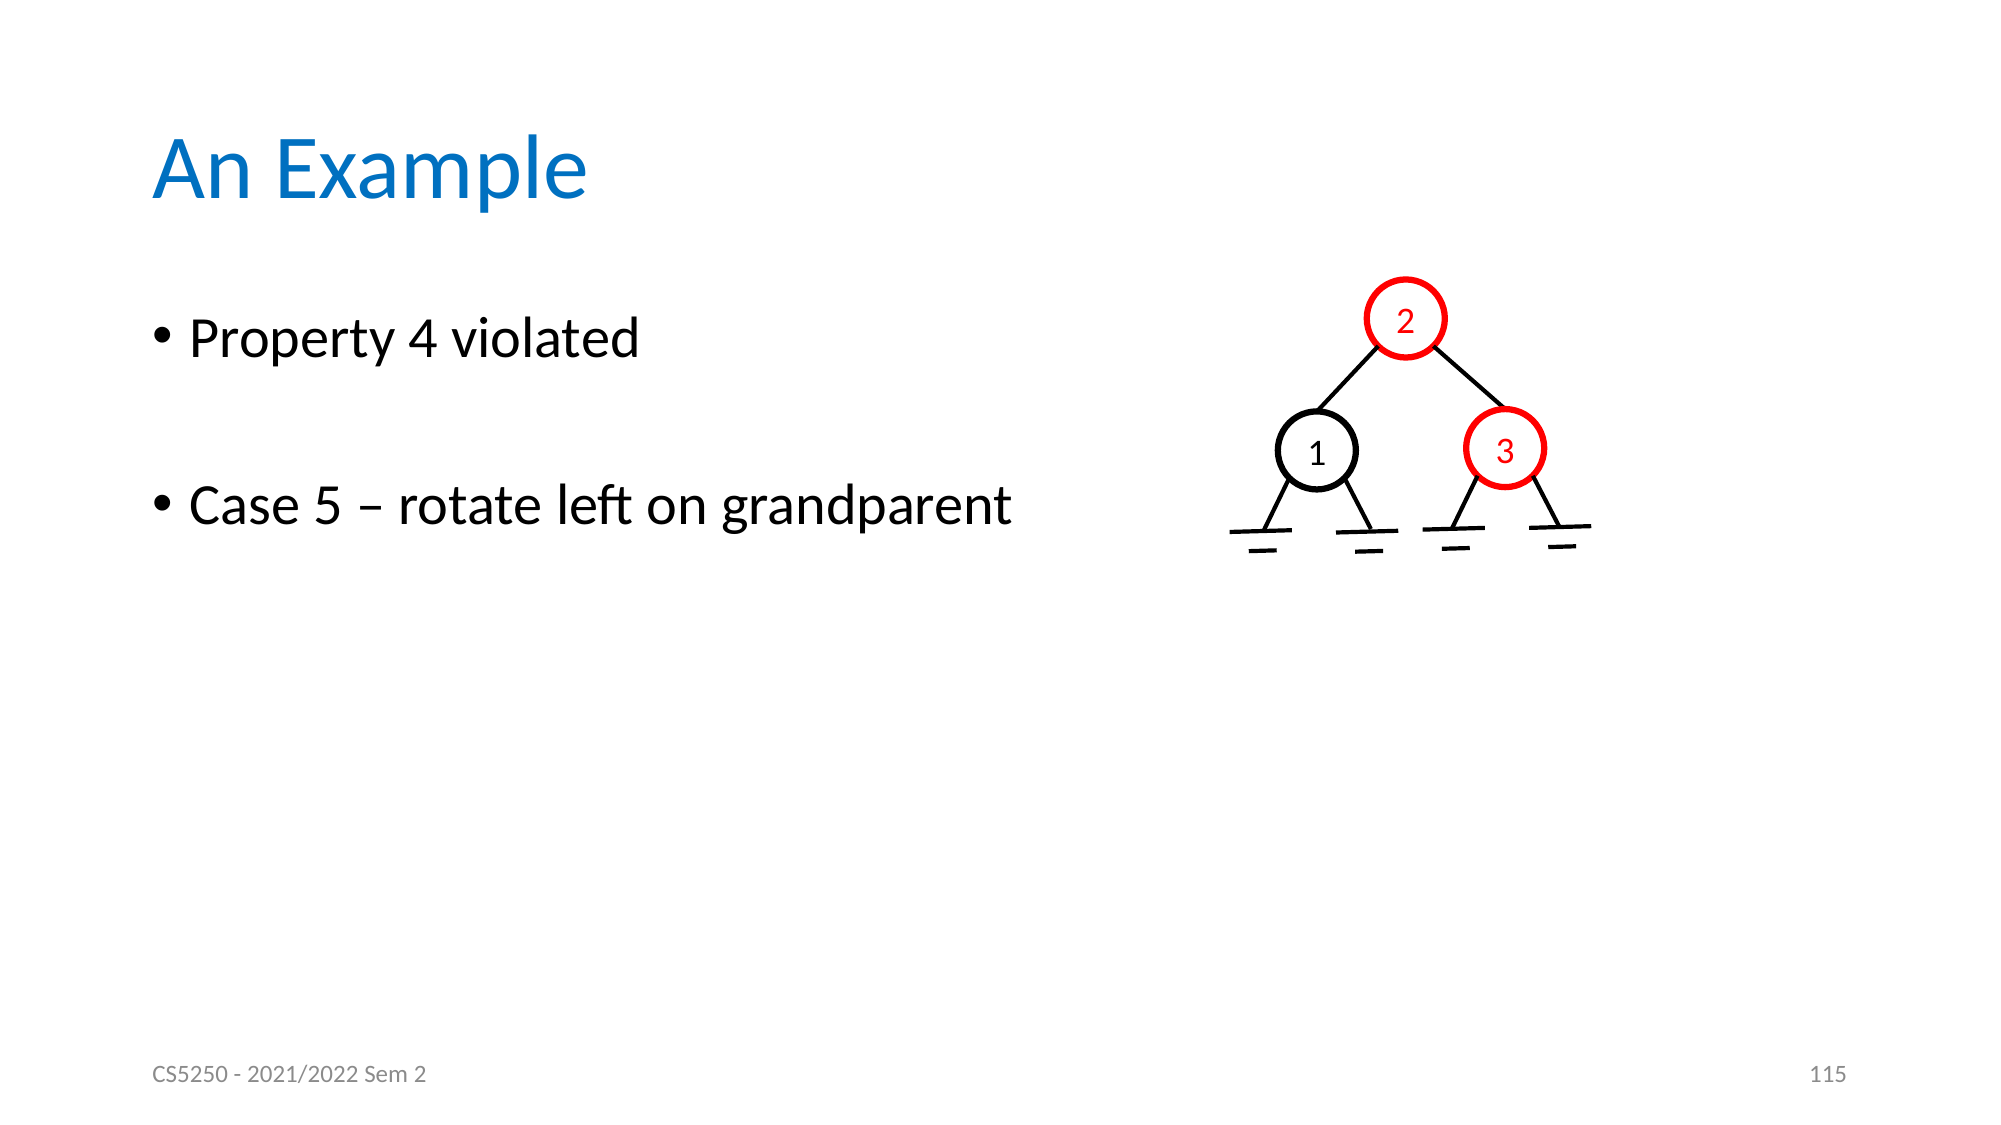

# An Example
2
Property 4 violated

Case 5 – rotate left on grandparent

3
1
CS5250 - 2021/2022 Sem 2
115